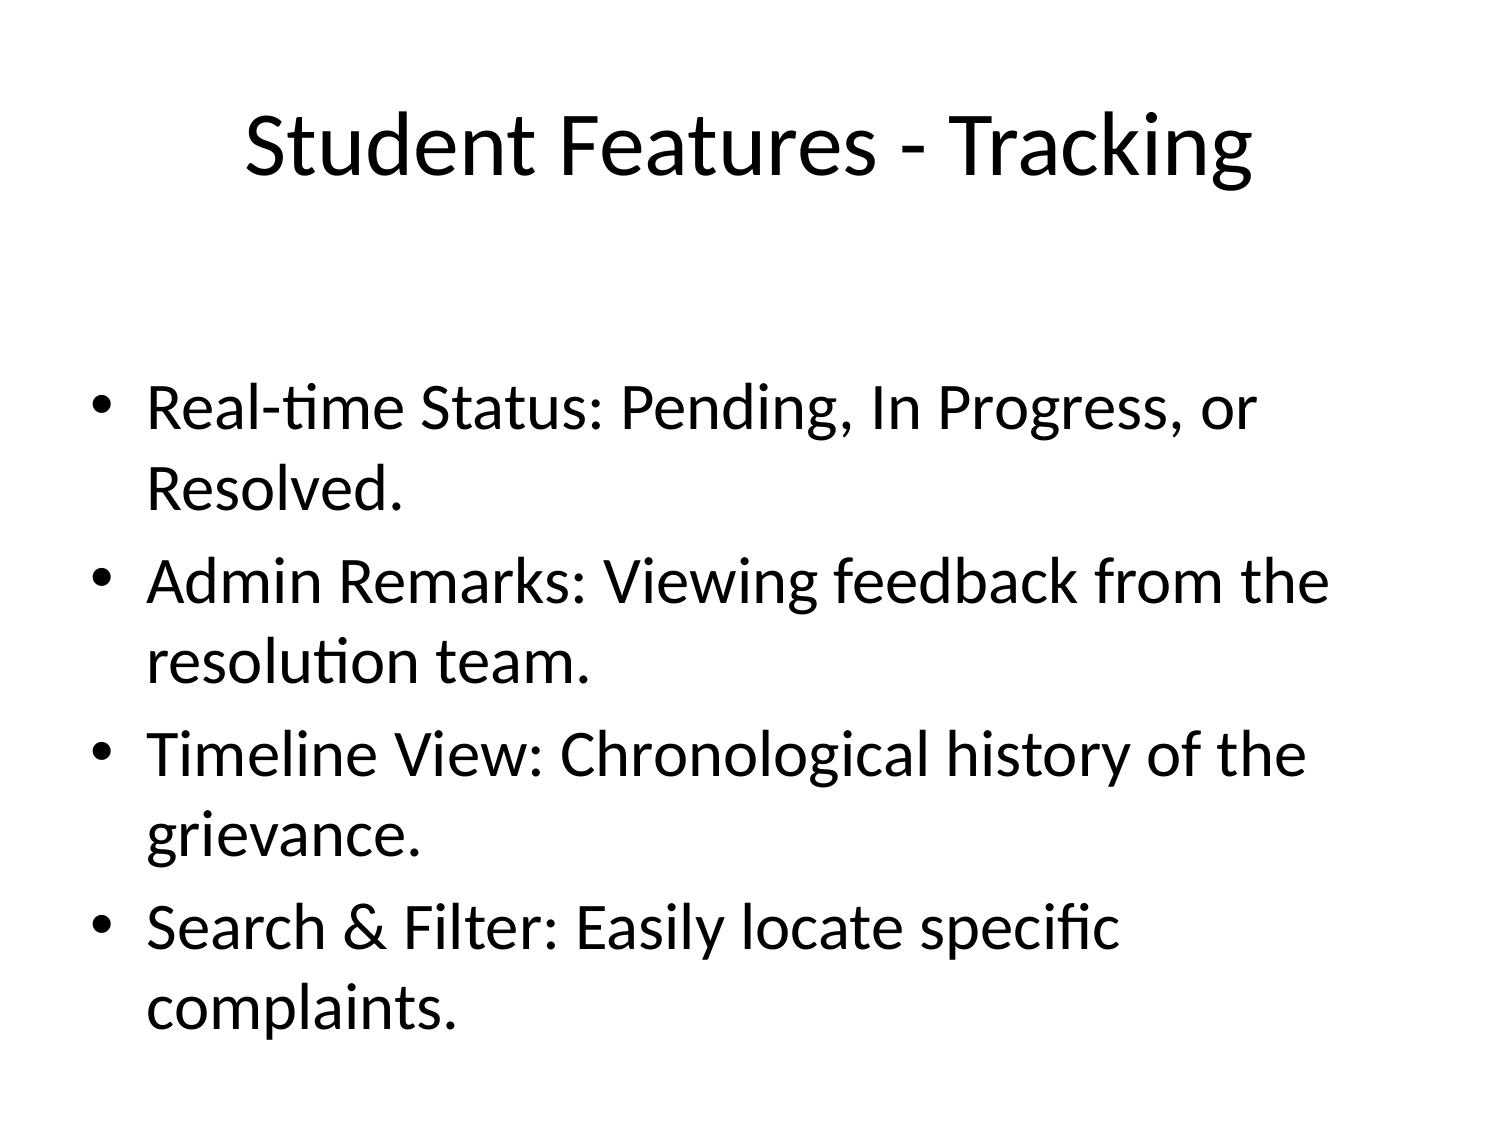

# Student Features - Tracking

Real-time Status: Pending, In Progress, or Resolved.
Admin Remarks: Viewing feedback from the resolution team.
Timeline View: Chronological history of the grievance.
Search & Filter: Easily locate specific complaints.